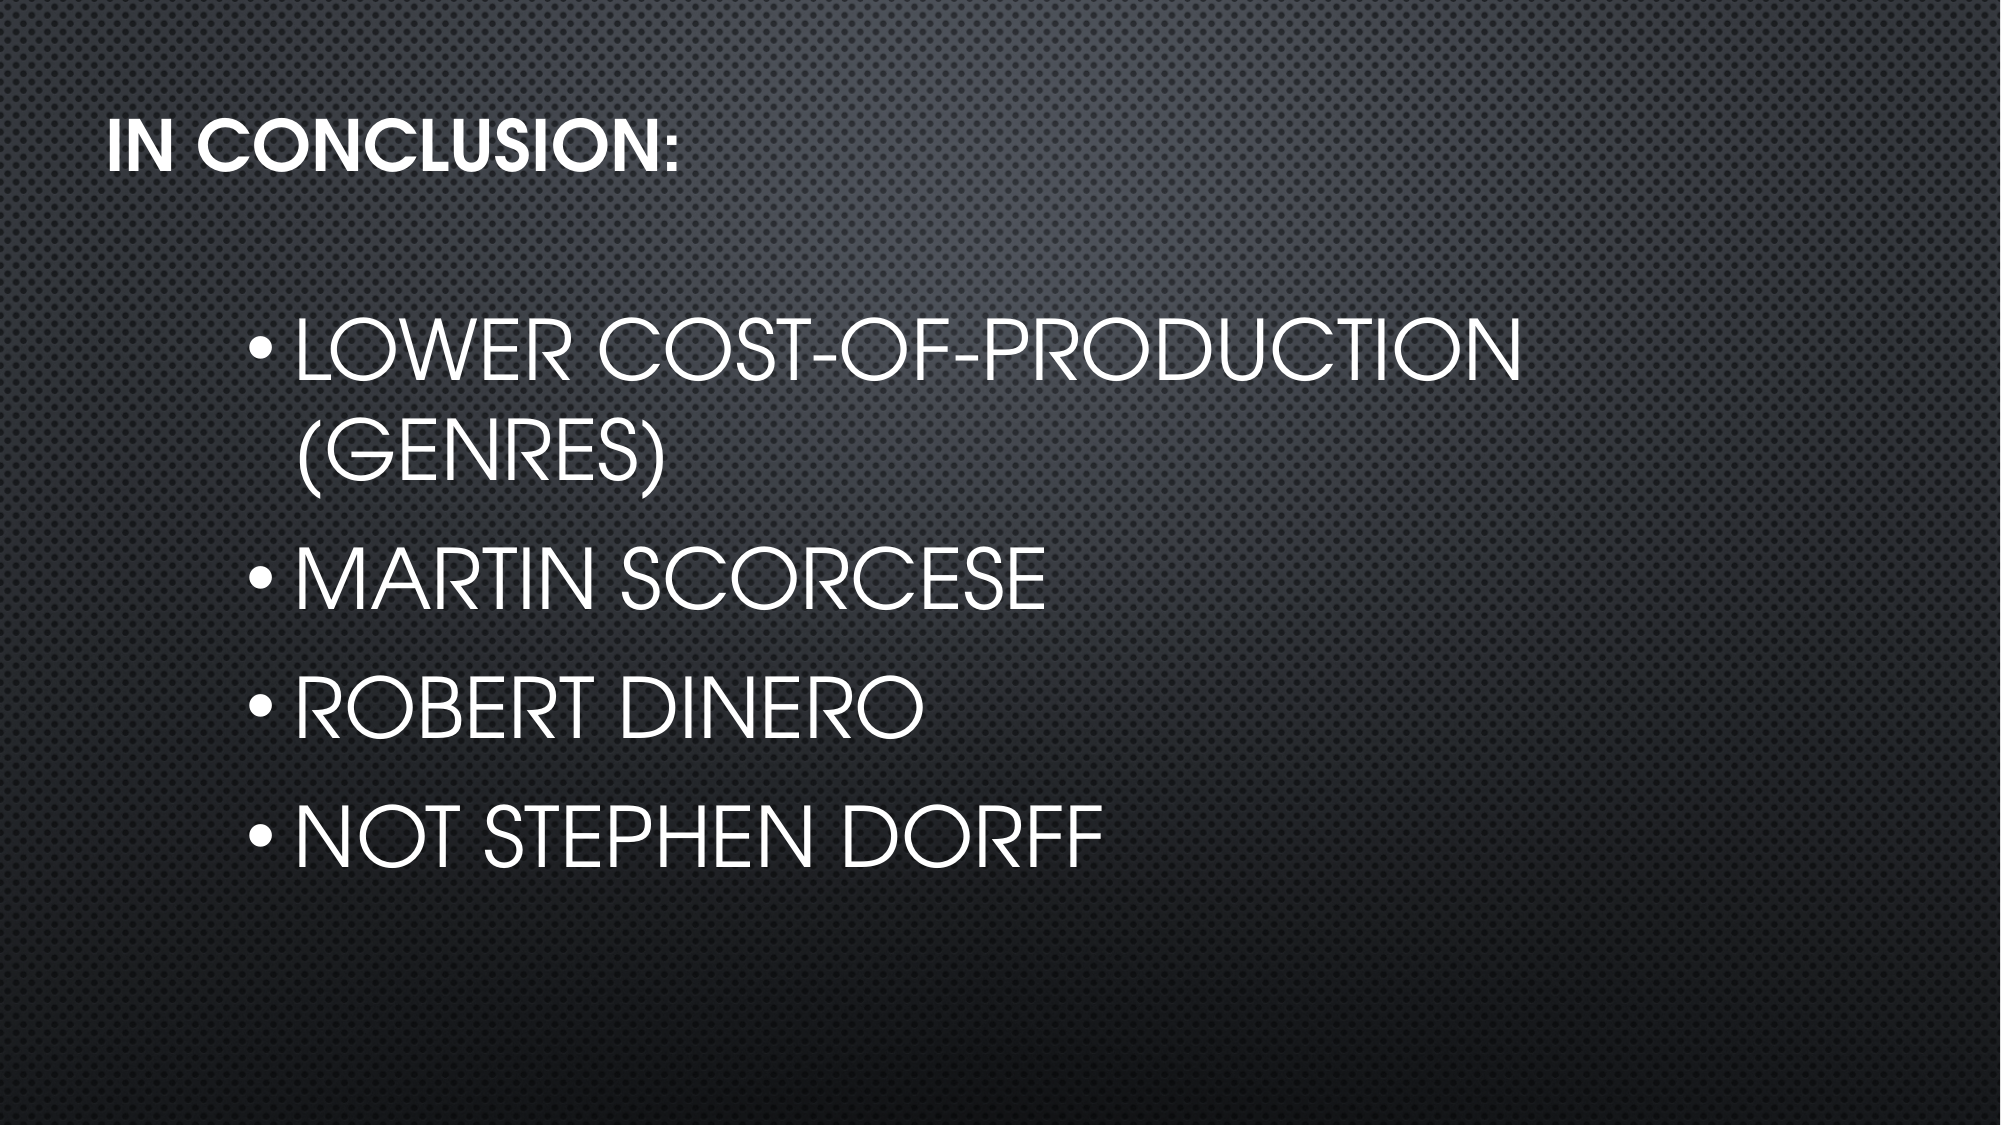

In conclusion:
Lower cost-of-production (genres)
Martin Scorcese
Robert DiNero
Not Stephen Dorff